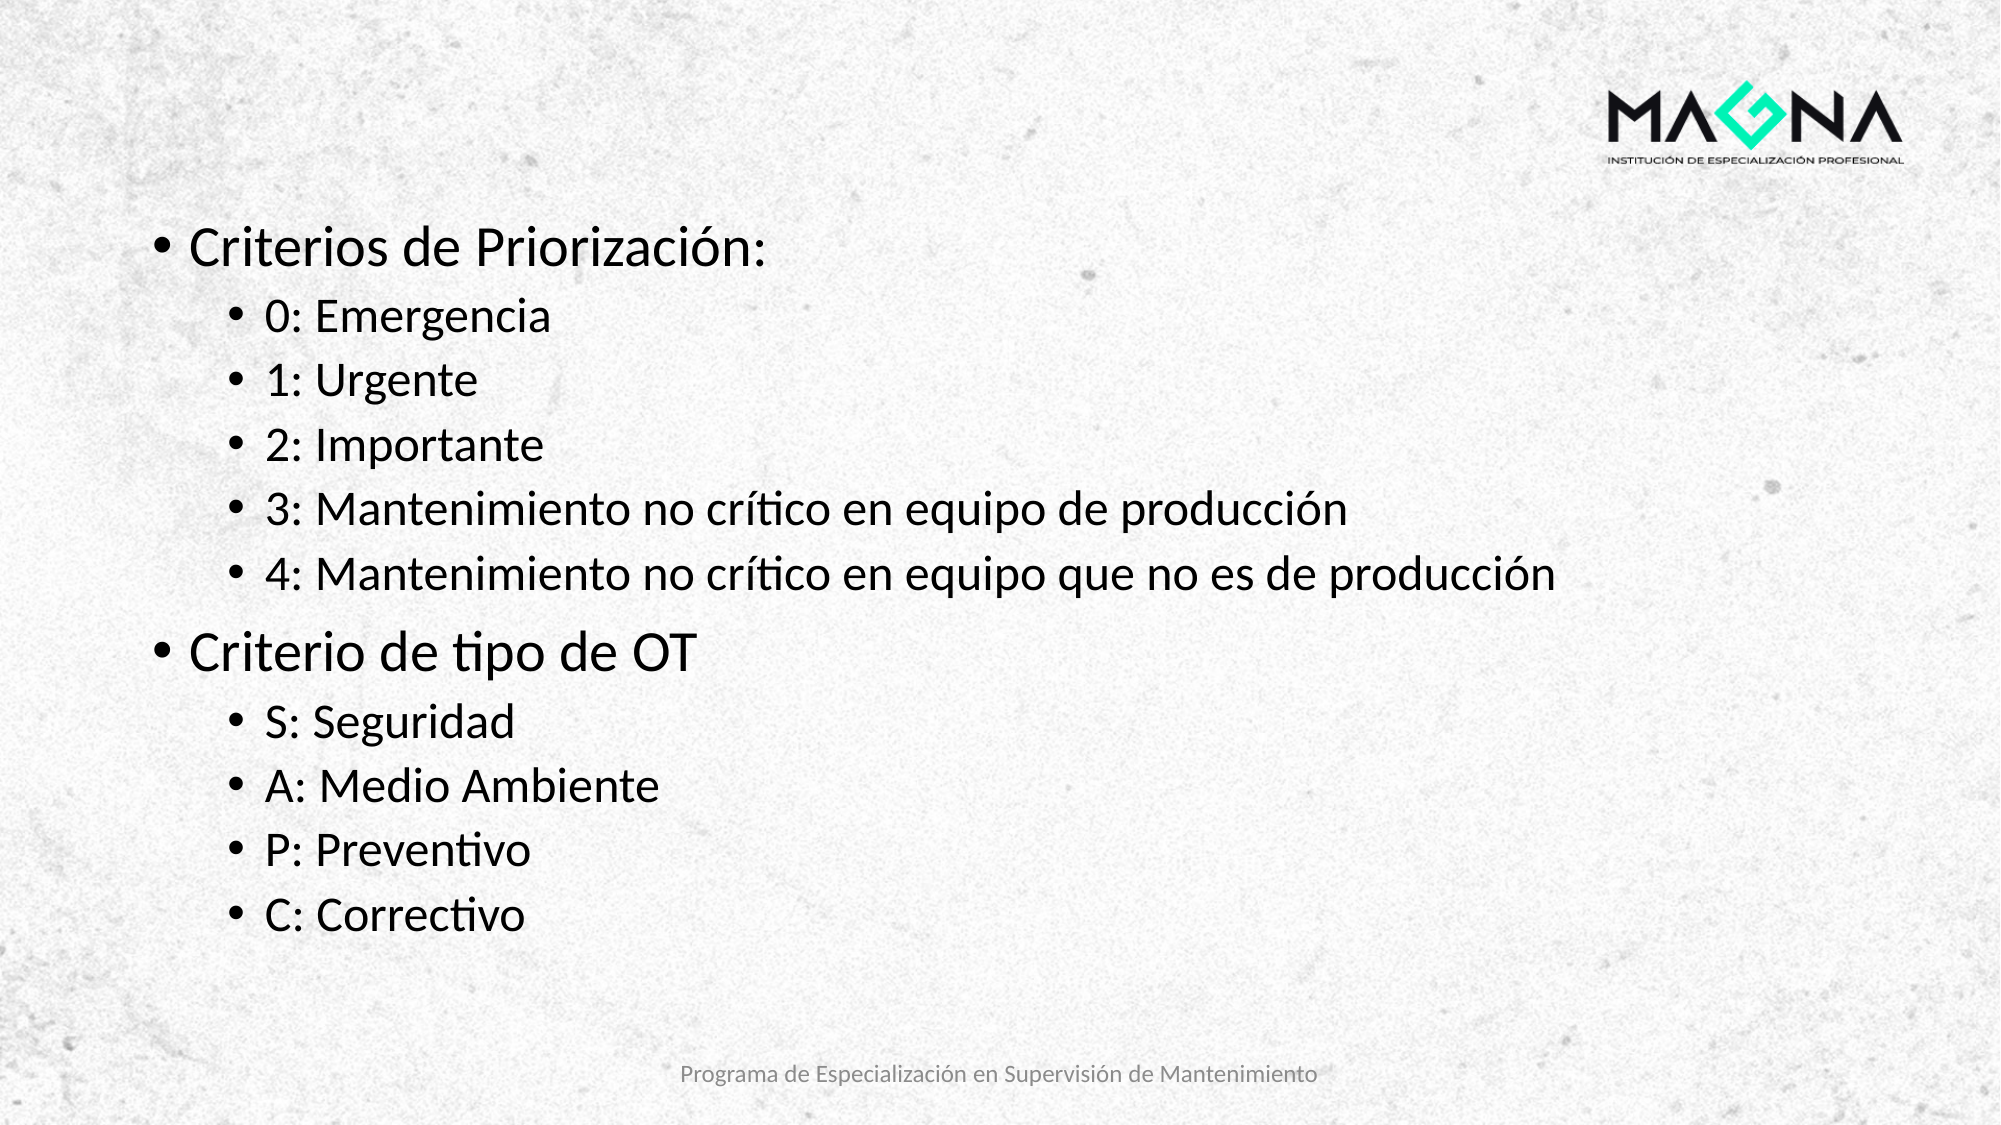

Criterios de Priorización:
0: Emergencia
1: Urgente
2: Importante
3: Mantenimiento no crítico en equipo de producción
4: Mantenimiento no crítico en equipo que no es de producción
Criterio de tipo de OT
S: Seguridad
A: Medio Ambiente
P: Preventivo
C: Correctivo